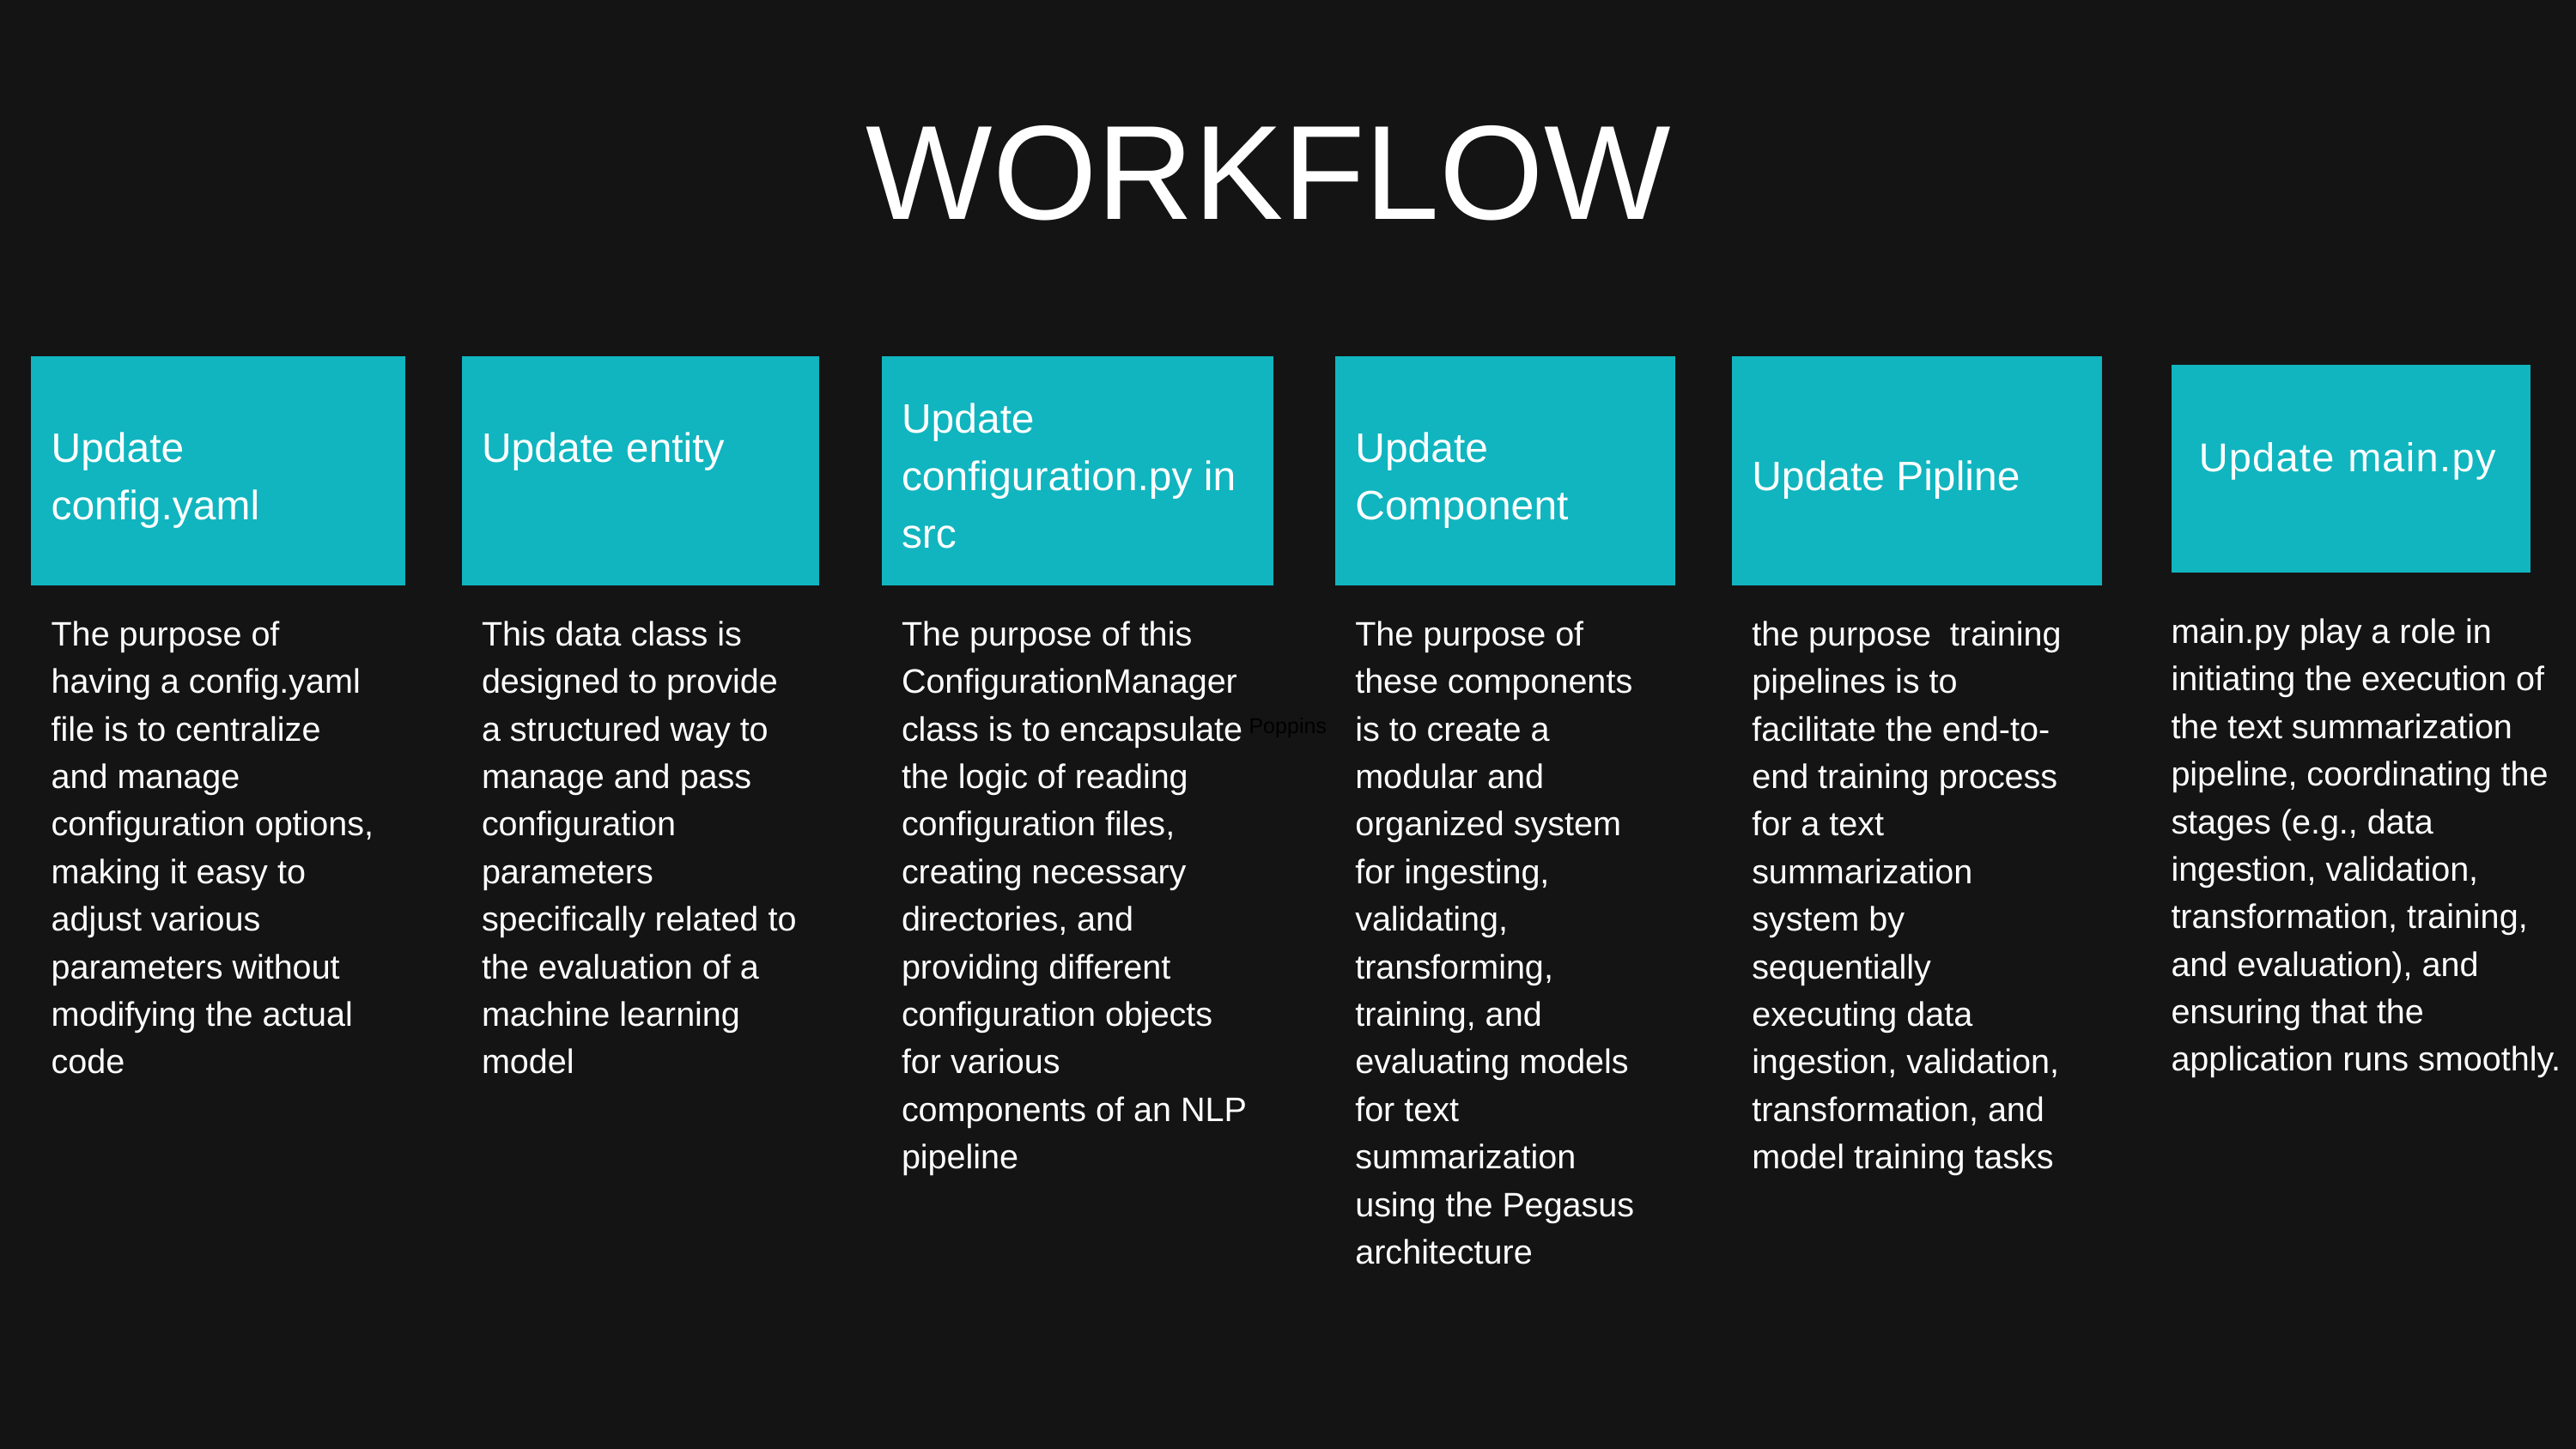

WORKFLOW
|  |  |  |  |  |  |  |  |  |
| --- | --- | --- | --- | --- | --- | --- | --- | --- |
| Update config.yaml |  | Update entity |  | Update configuration.py in src |  | Update Component |  | Update Pipline |
| The purpose of having a config.yaml file is to centralize and manage configuration options, making it easy to adjust various parameters without modifying the actual code |  | This data class is designed to provide a structured way to manage and pass configuration parameters specifically related to the evaluation of a machine learning model |  | The purpose of this ConfigurationManager class is to encapsulate the logic of reading configuration files, creating necessary directories, and providing different configuration objects for various components of an NLP pipeline |  | The purpose of these components is to create a modular and organized system for ingesting, validating, transforming, training, and evaluating models for text summarization using the Pegasus architecture |  | the purpose training pipelines is to facilitate the end-to-end training process for a text summarization system by sequentially executing data ingestion, validation, transformation, and model training tasks |

Update main.py
main.py play a role in initiating the execution of the text summarization pipeline, coordinating the stages (e.g., data ingestion, validation, transformation, training, and evaluation), and ensuring that the application runs smoothly.

Poppins